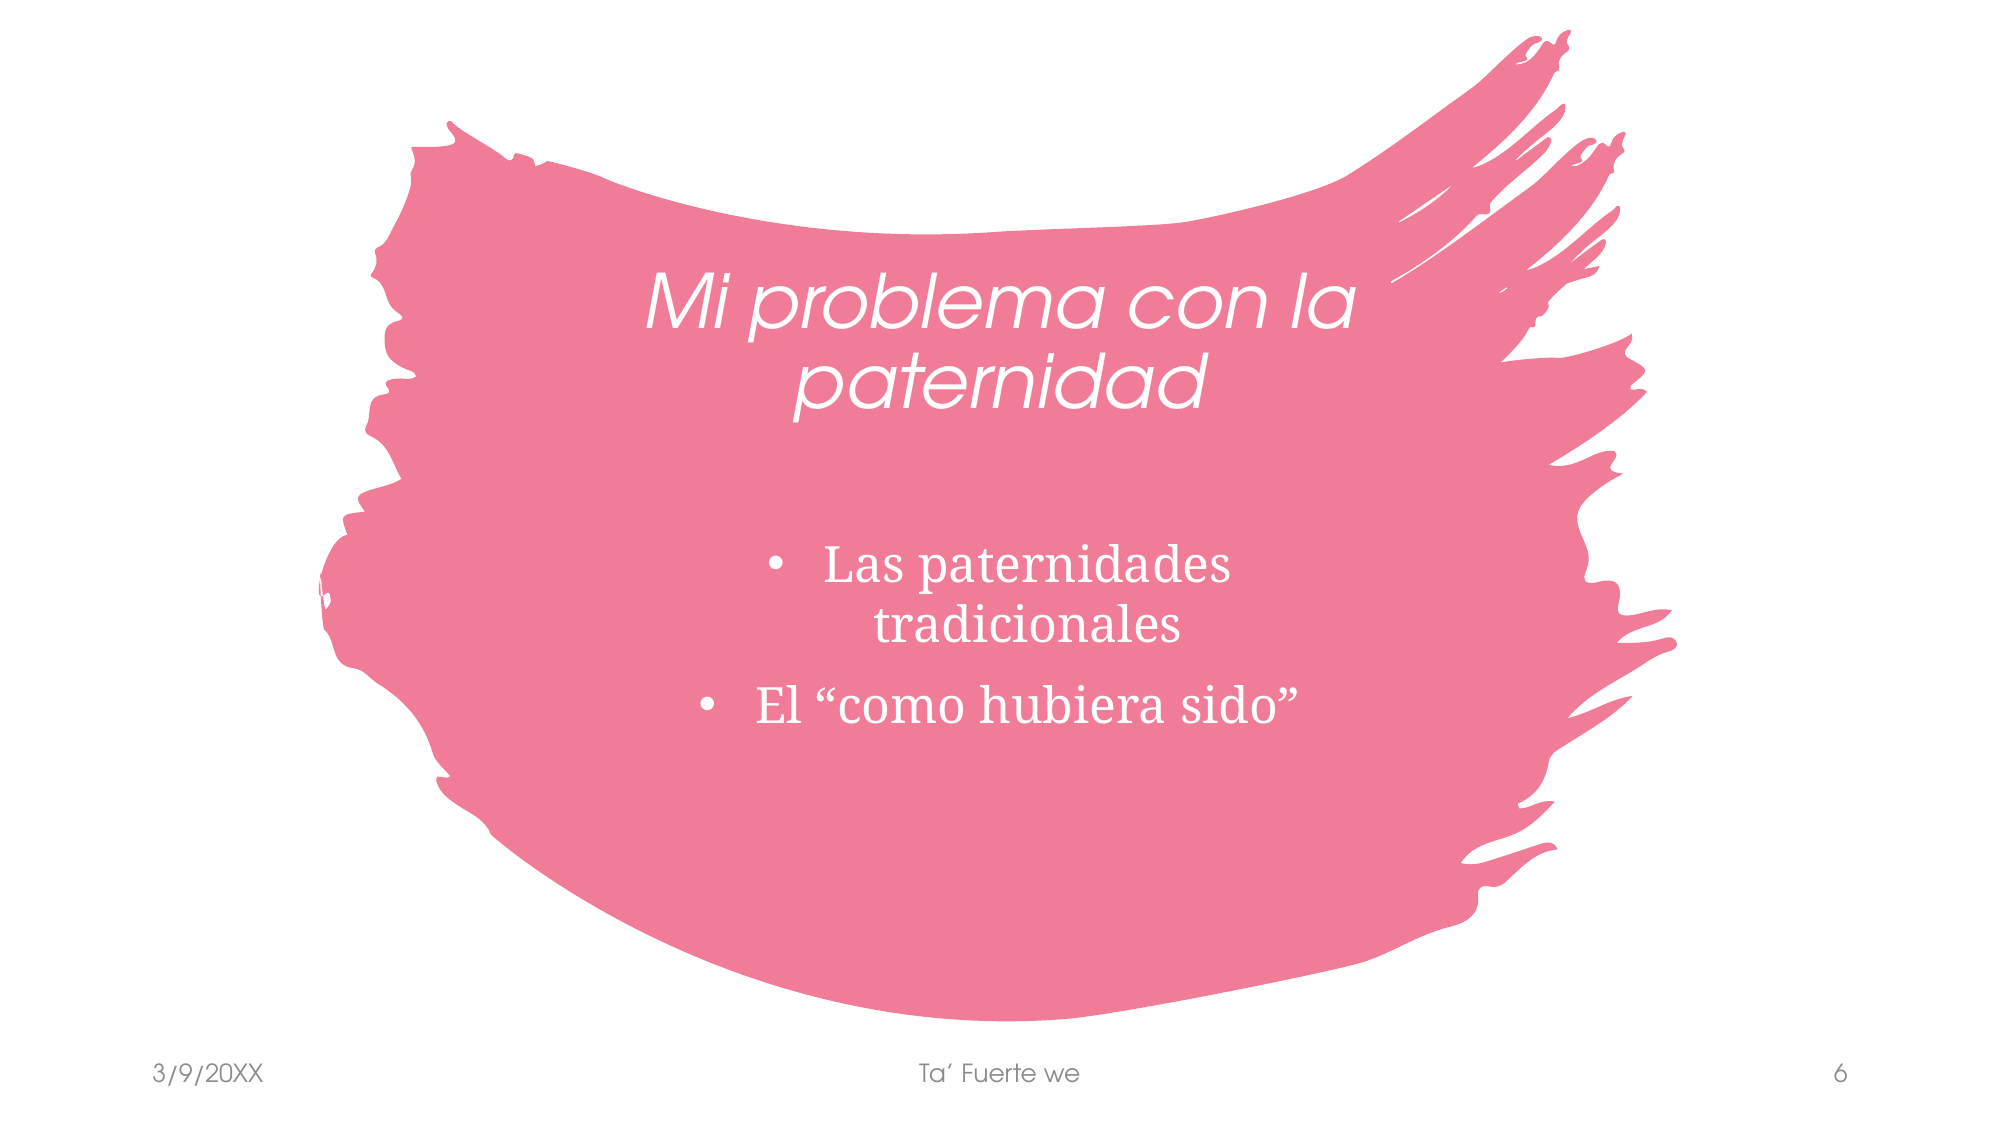

# Mi problema con la paternidad
Las paternidades tradicionales
El “como hubiera sido”
3/9/20XX
Ta’ Fuerte we
6